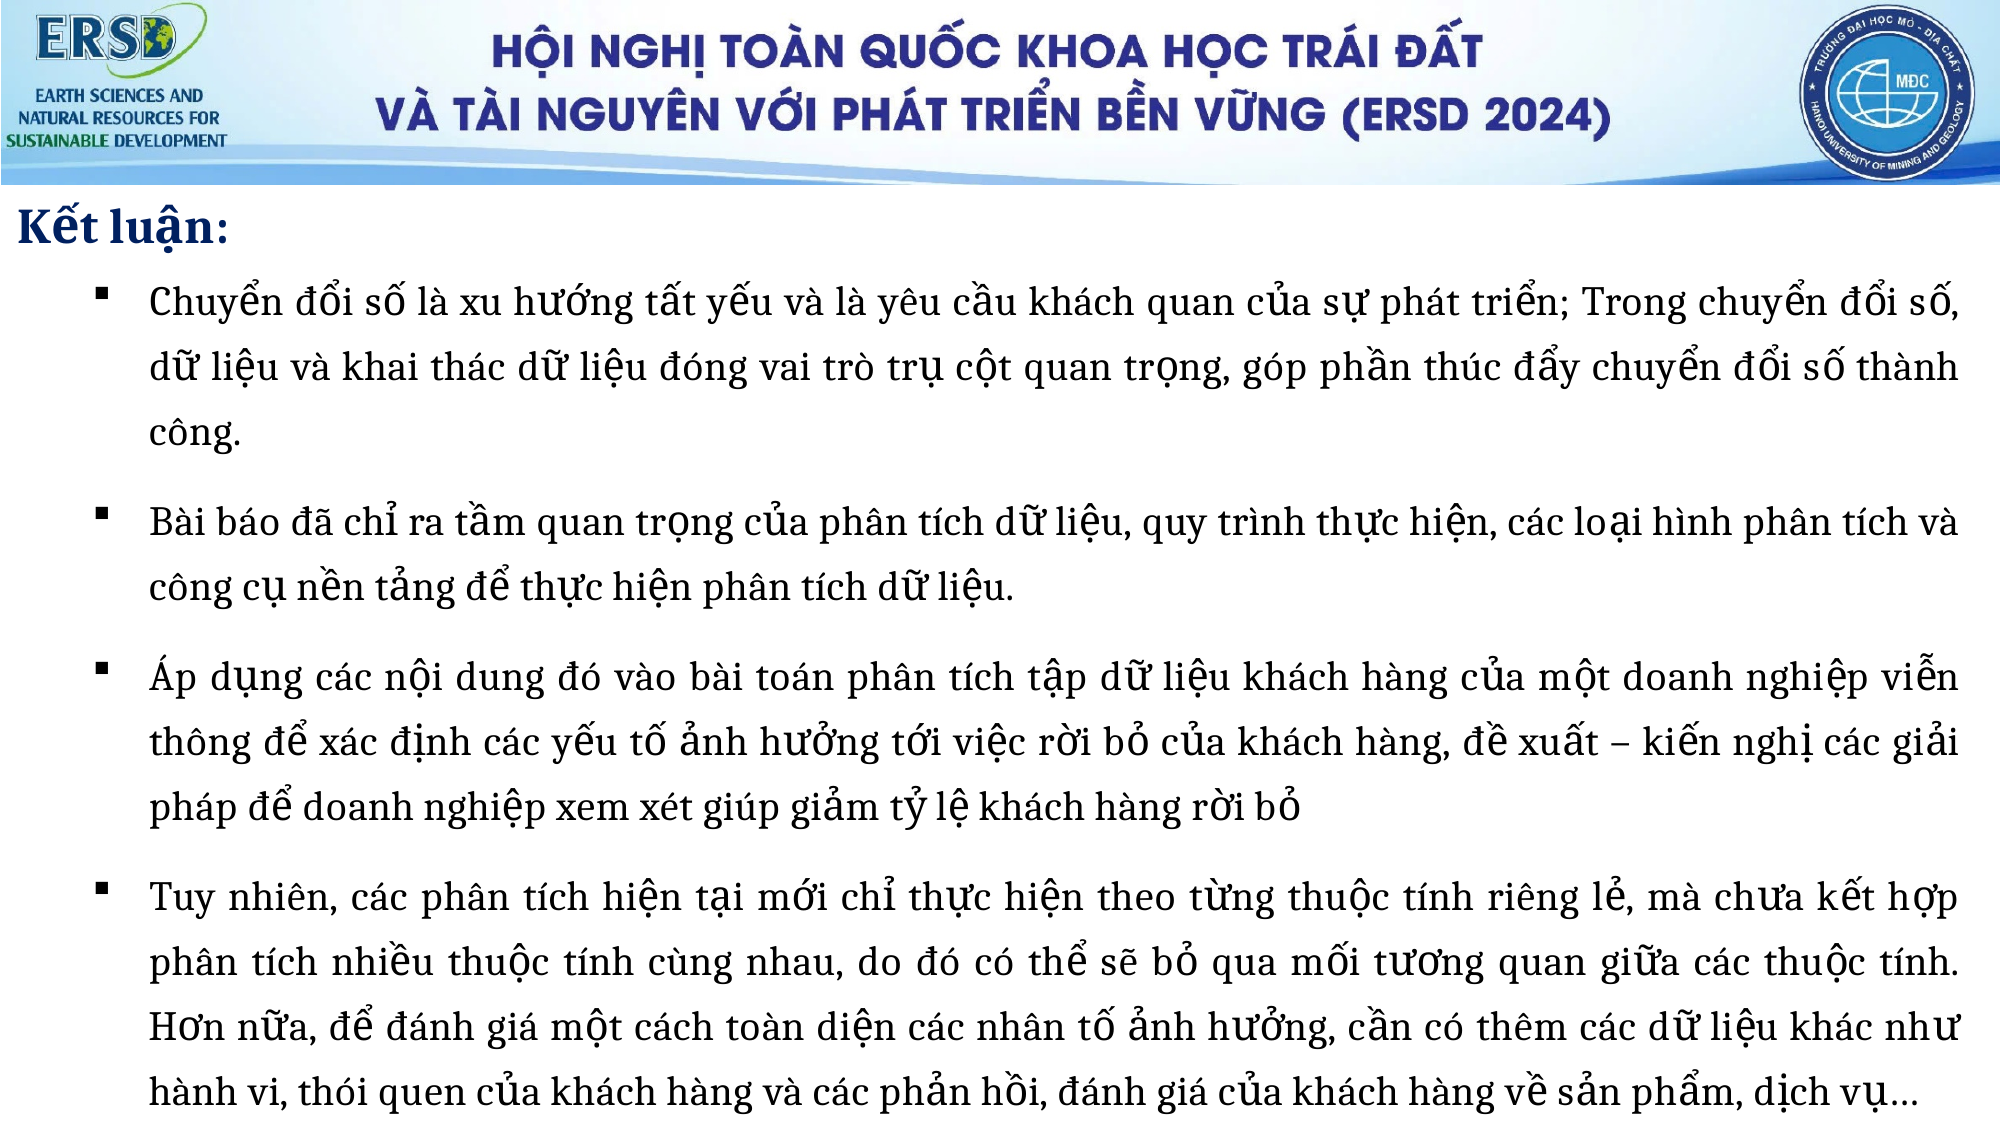

Kết luận:
Chuyển đổi số là xu hướng tất yếu và là yêu cầu khách quan của sự phát triển; Trong chuyển đổi số, dữ liệu và khai thác dữ liệu đóng vai trò trụ cột quan trọng, góp phần thúc đẩy chuyển đổi số thành công.
Bài báo đã chỉ ra tầm quan trọng của phân tích dữ liệu, quy trình thực hiện, các loại hình phân tích và công cụ nền tảng để thực hiện phân tích dữ liệu.
Áp dụng các nội dung đó vào bài toán phân tích tập dữ liệu khách hàng của một doanh nghiệp viễn thông để xác định các yếu tố ảnh hưởng tới việc rời bỏ của khách hàng, đề xuất – kiến nghị các giải pháp để doanh nghiệp xem xét giúp giảm tỷ lệ khách hàng rời bỏ
Tuy nhiên, các phân tích hiện tại mới chỉ thực hiện theo từng thuộc tính riêng lẻ, mà chưa kết hợp phân tích nhiều thuộc tính cùng nhau, do đó có thể sẽ bỏ qua mối tương quan giữa các thuộc tính. Hơn nữa, để đánh giá một cách toàn diện các nhân tố ảnh hưởng, cần có thêm các dữ liệu khác như hành vi, thói quen của khách hàng và các phản hồi, đánh giá của khách hàng về sản phẩm, dịch vụ…